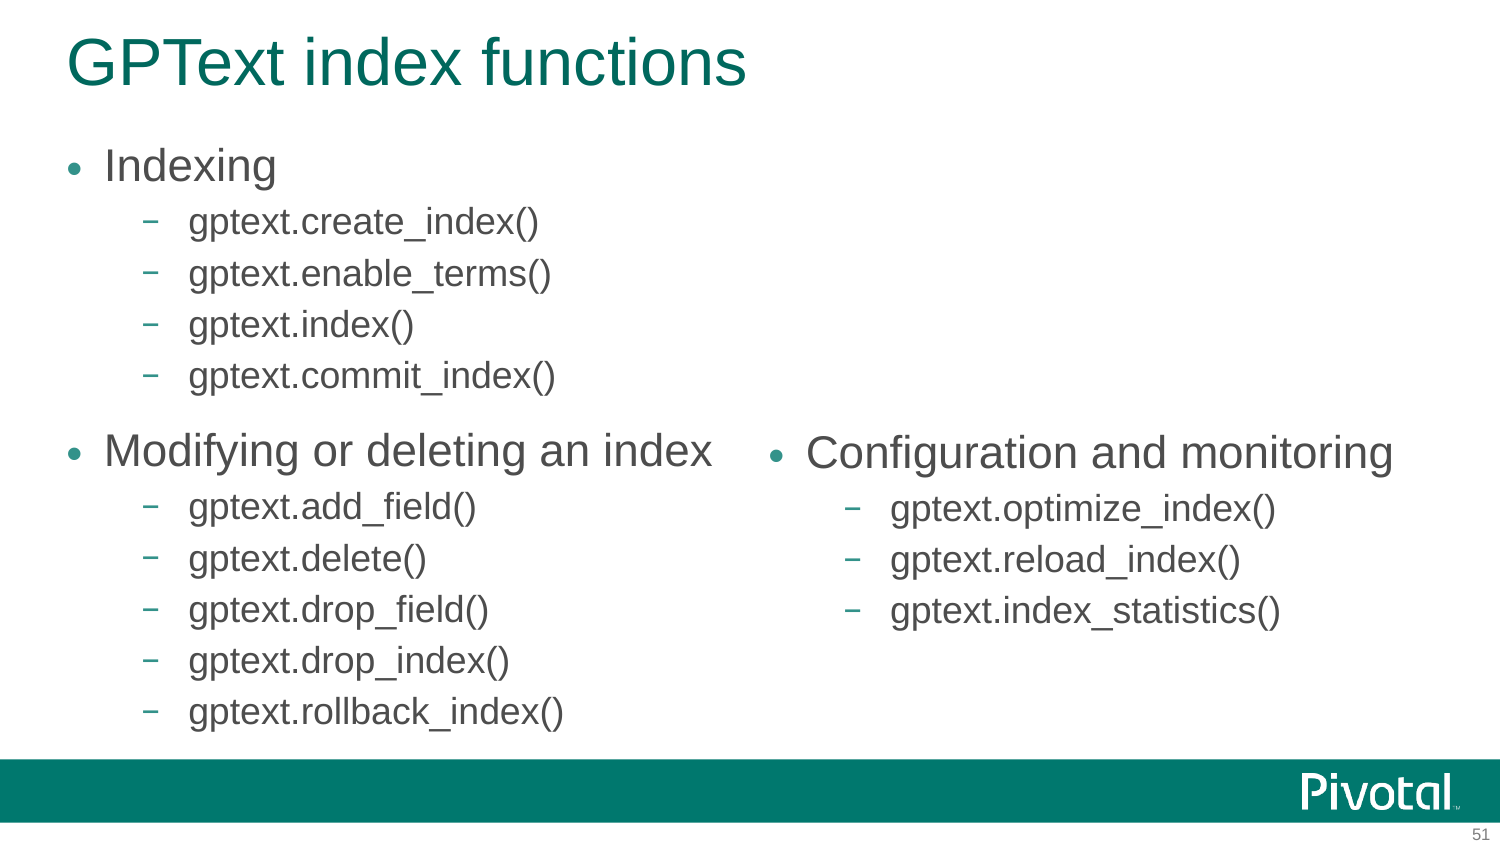

# GPText index functions
Indexing
gptext.create_index()
gptext.enable_terms()
gptext.index()
gptext.commit_index()
Modifying or deleting an index
gptext.add_field()
gptext.delete()
gptext.drop_field()
gptext.drop_index()
gptext.rollback_index()

Configuration and monitoring
gptext.optimize_index()
gptext.reload_index()
gptext.index_statistics()